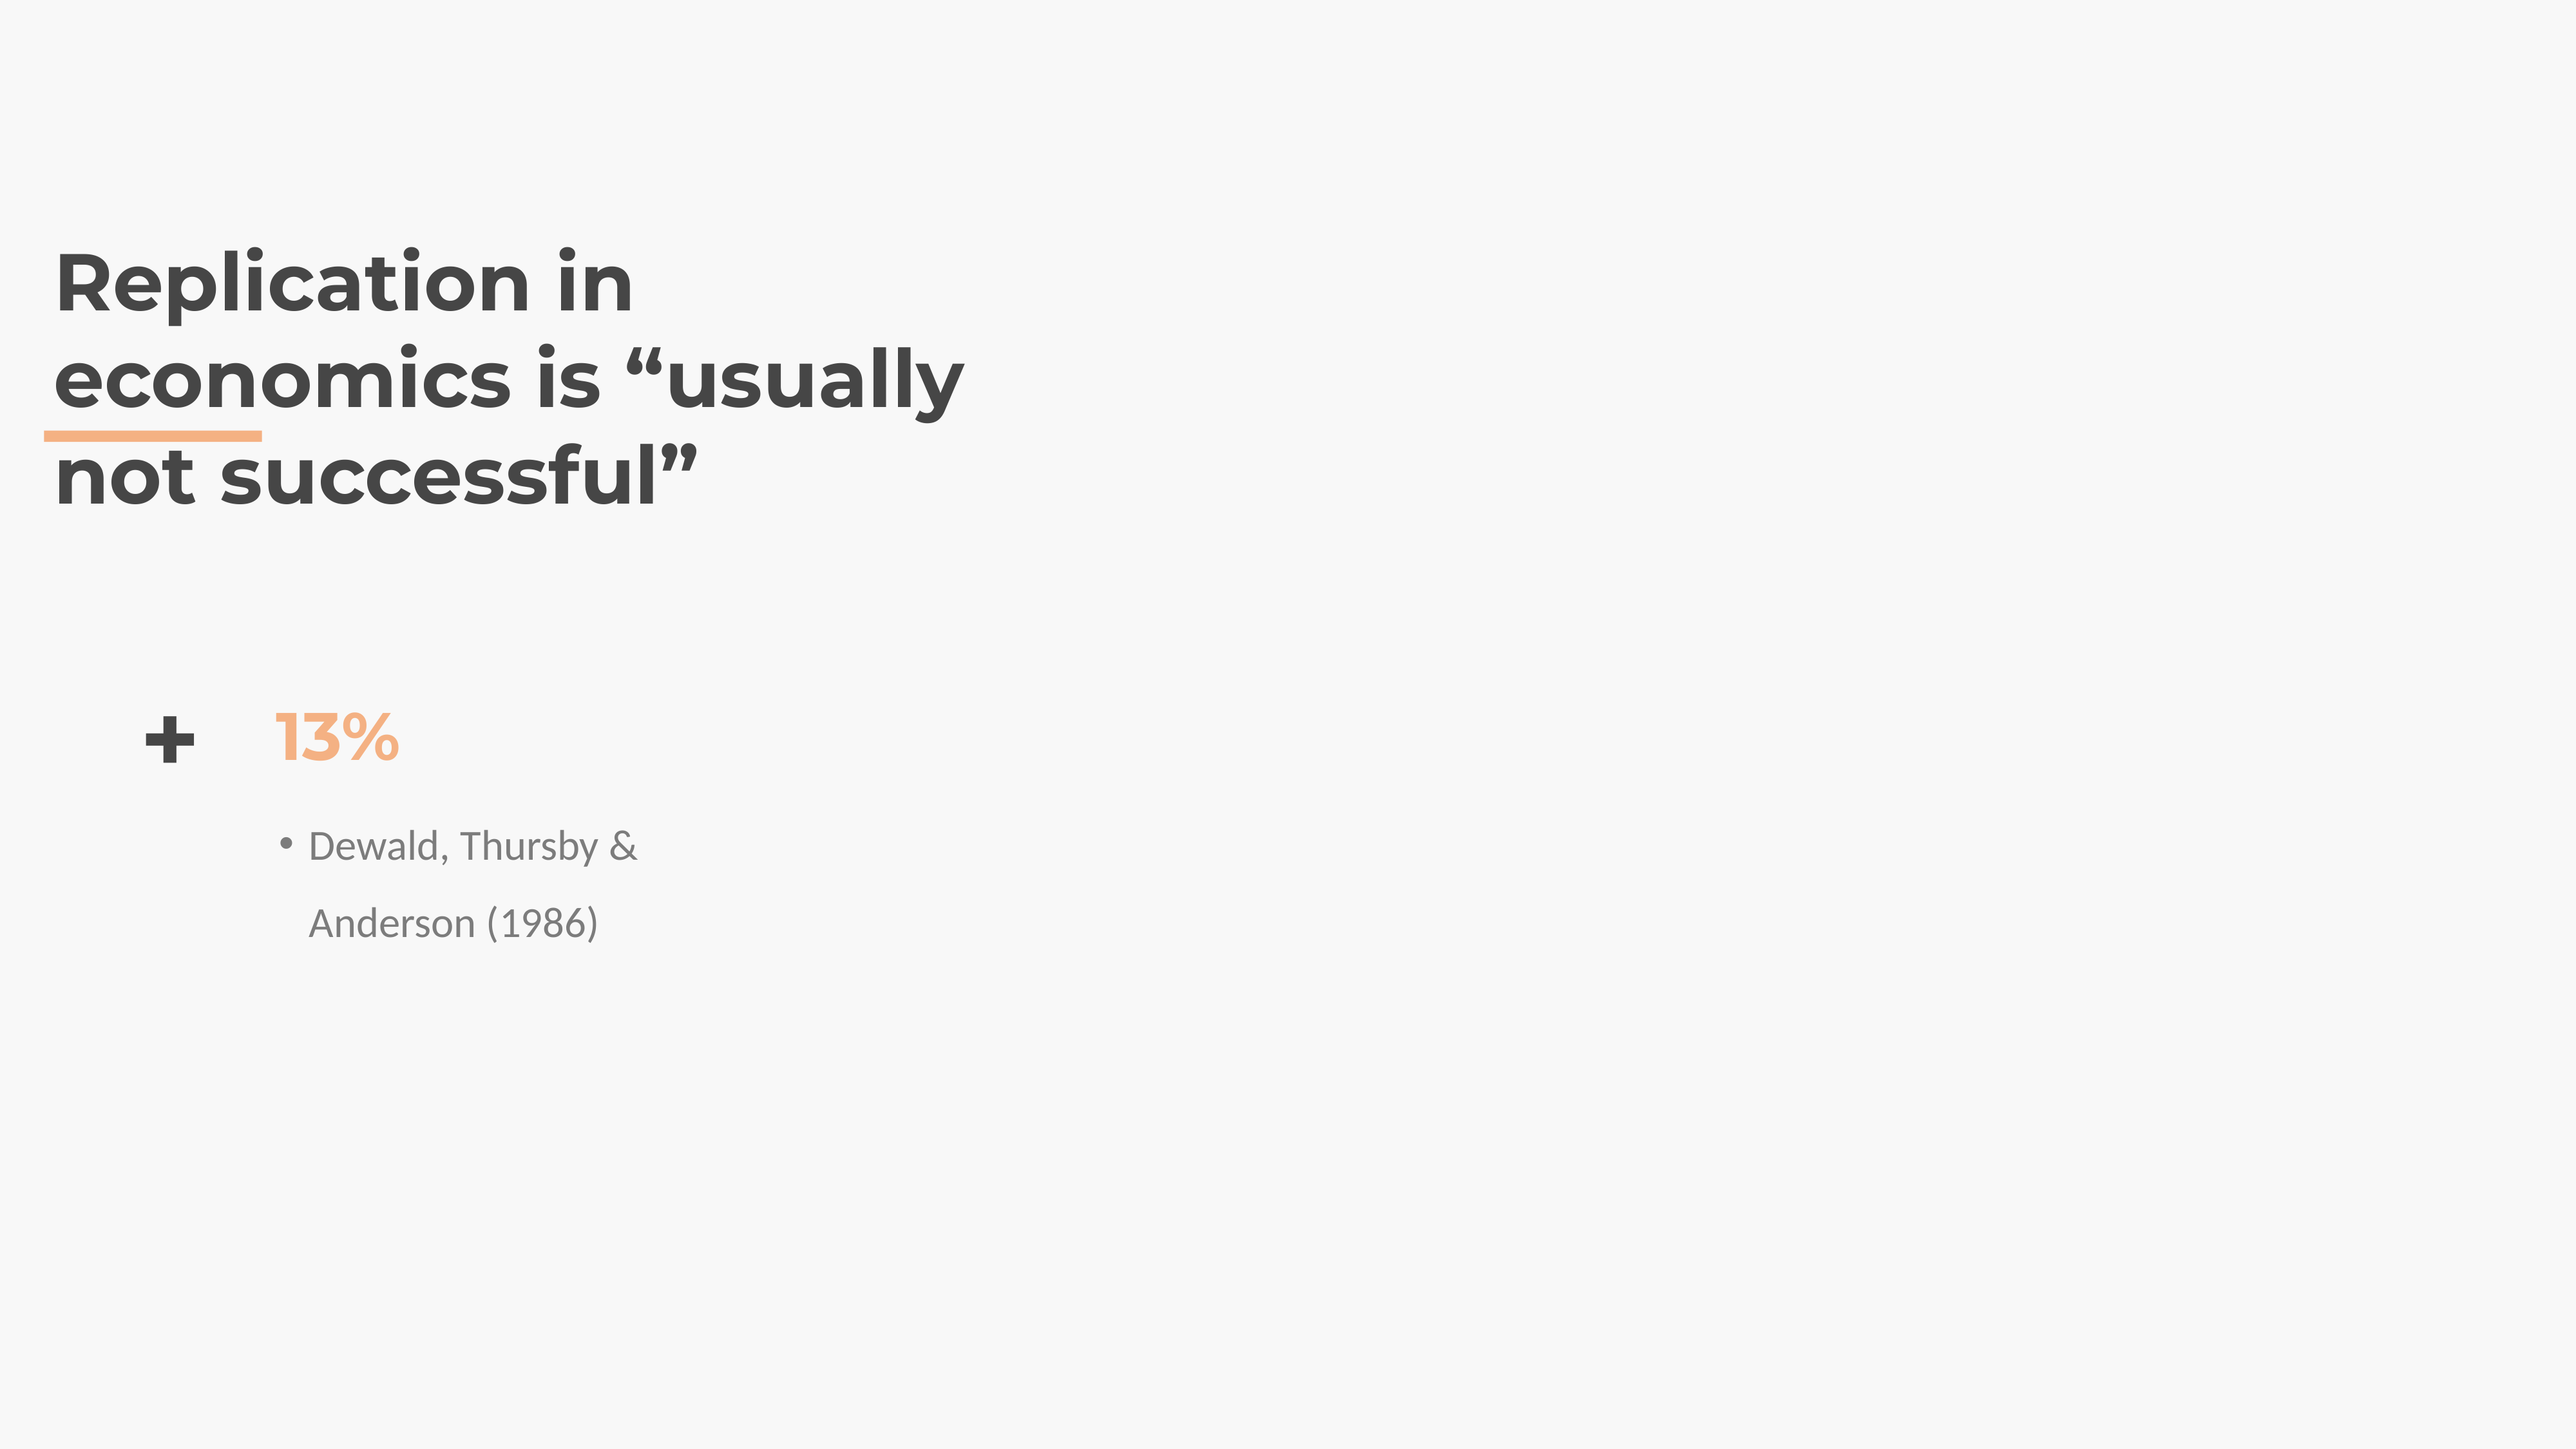

Replication in economics is “usually not successful”

+
13%
Dewald, Thursby & Anderson (1986)